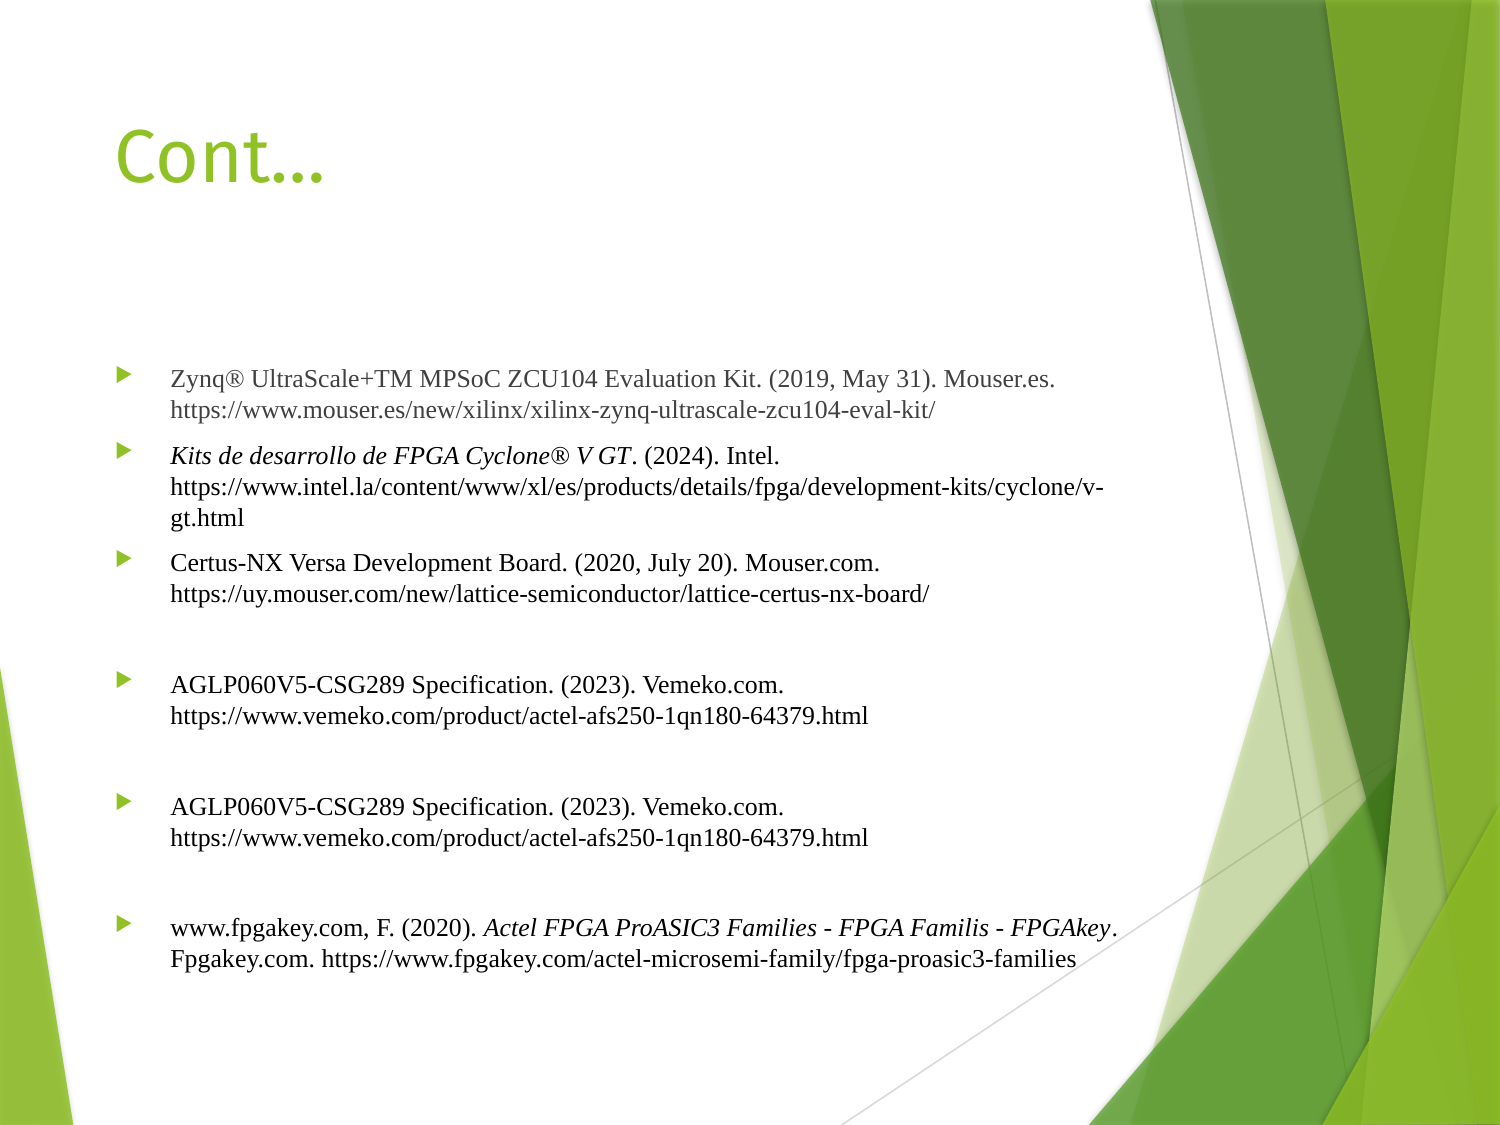

# Cont…
Zynq® UltraScale+TM MPSoC ZCU104 Evaluation Kit. (2019, May 31). Mouser.es. https://www.mouser.es/new/xilinx/xilinx-zynq-ultrascale-zcu104-eval-kit/
Kits de desarrollo de FPGA Cyclone® V GT. (2024). Intel. https://www.intel.la/content/www/xl/es/products/details/fpga/development-kits/cyclone/v-gt.html
‌Certus-NX Versa Development Board. (2020, July 20). Mouser.com. https://uy.mouser.com/new/lattice-semiconductor/lattice-certus-nx-board/

‌AGLP060V5-CSG289 Specification. (2023). Vemeko.com. https://www.vemeko.com/product/actel-afs250-1qn180-64379.html

‌AGLP060V5-CSG289 Specification. (2023). Vemeko.com. https://www.vemeko.com/product/actel-afs250-1qn180-64379.html

‌www.fpgakey.com, F. (2020). Actel FPGA ProASIC3 Families - FPGA Familis - FPGAkey. Fpgakey.com. https://www.fpgakey.com/actel-microsemi-family/fpga-proasic3-families